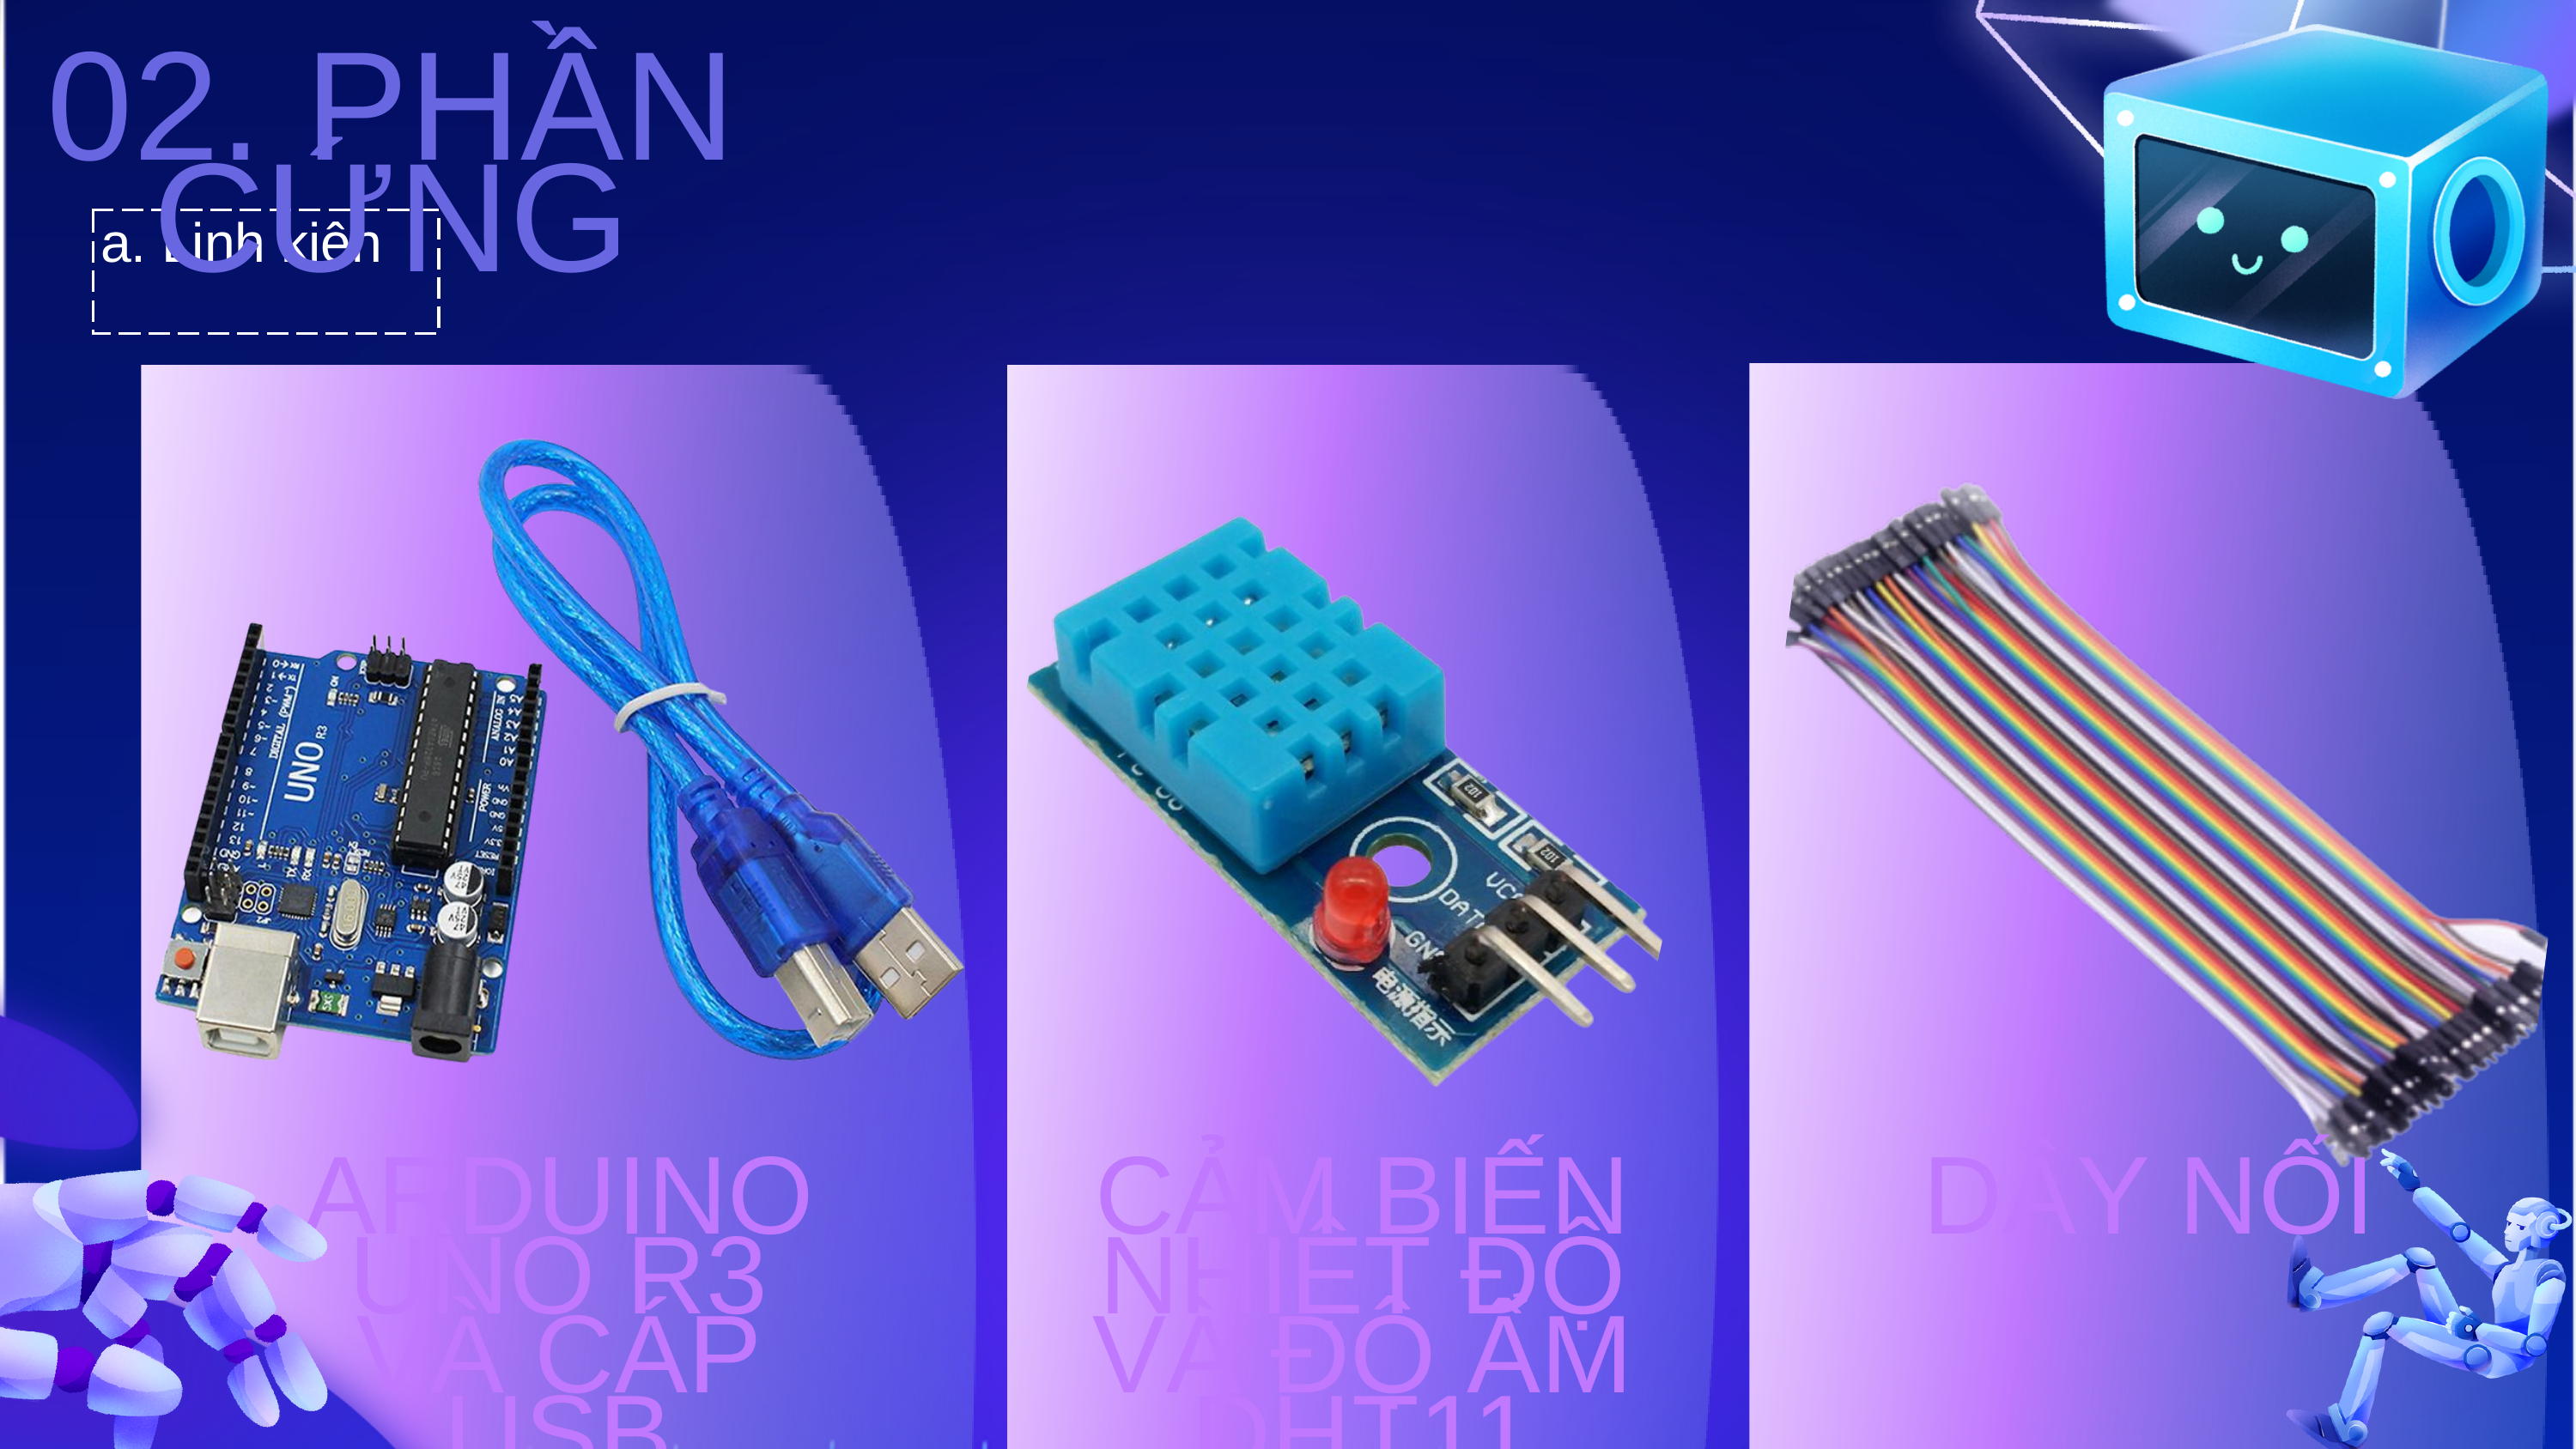

02. PHẦN CỨNG

a. Linh kiện

ARDUINO UNO R3 VÀ CÁP USB
CẢM BIẾN NHIỆT ĐỘ VÀ ĐỘ ẨM DHT11
DÂY NỐI